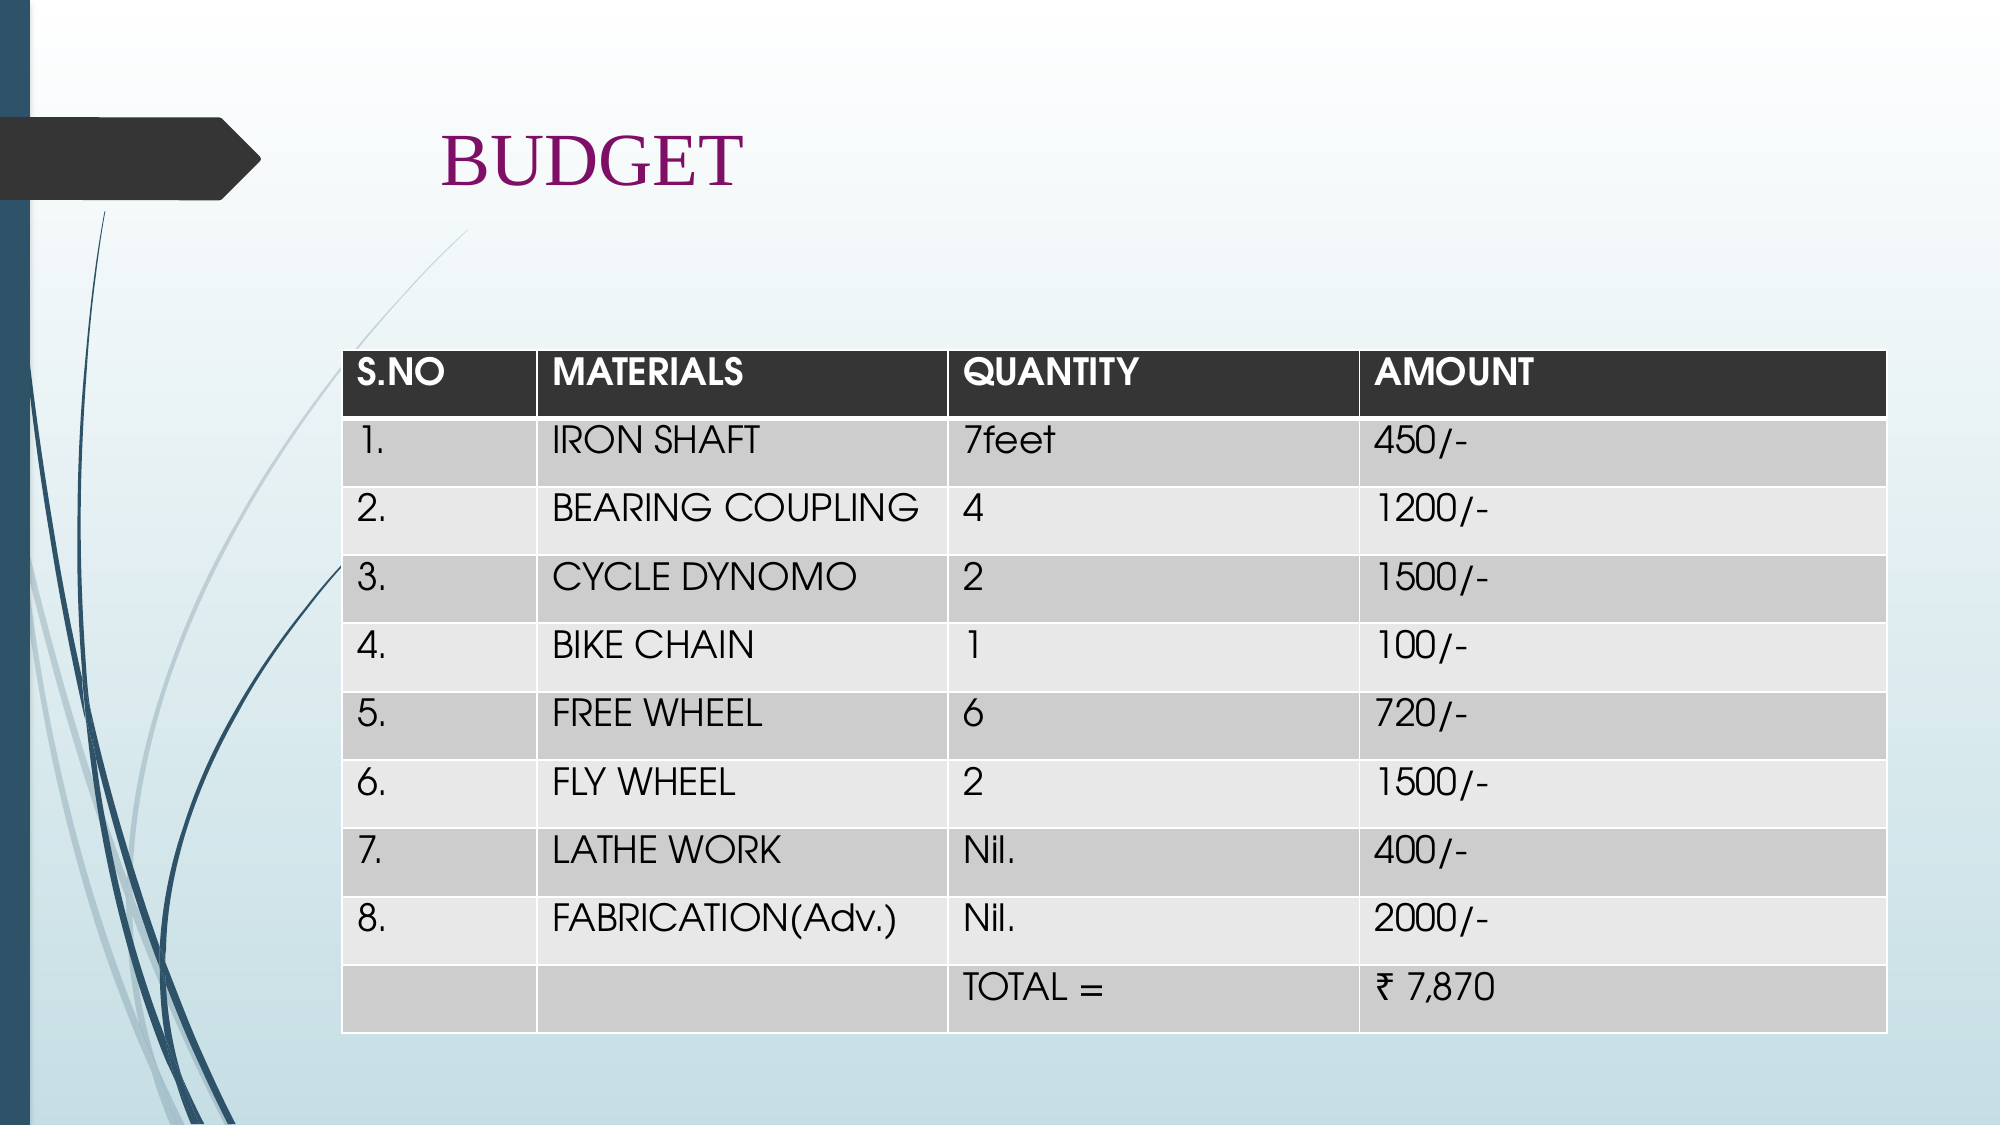

# BUDGET
| S.NO | MATERIALS | QUANTITY | AMOUNT |
| --- | --- | --- | --- |
| 1. | IRON SHAFT | 7feet | 450/- |
| 2. | BEARING COUPLING | 4 | 1200/- |
| 3. | CYCLE DYNOMO | 2 | 1500/- |
| 4. | BIKE CHAIN | 1 | 100/- |
| 5. | FREE WHEEL | 6 | 720/- |
| 6. | FLY WHEEL | 2 | 1500/- |
| 7. | LATHE WORK | Nil. | 400/- |
| 8. | FABRICATION(Adv.) | Nil. | 2000/- |
|  |  | TOTAL = | ₹ 7,870 |